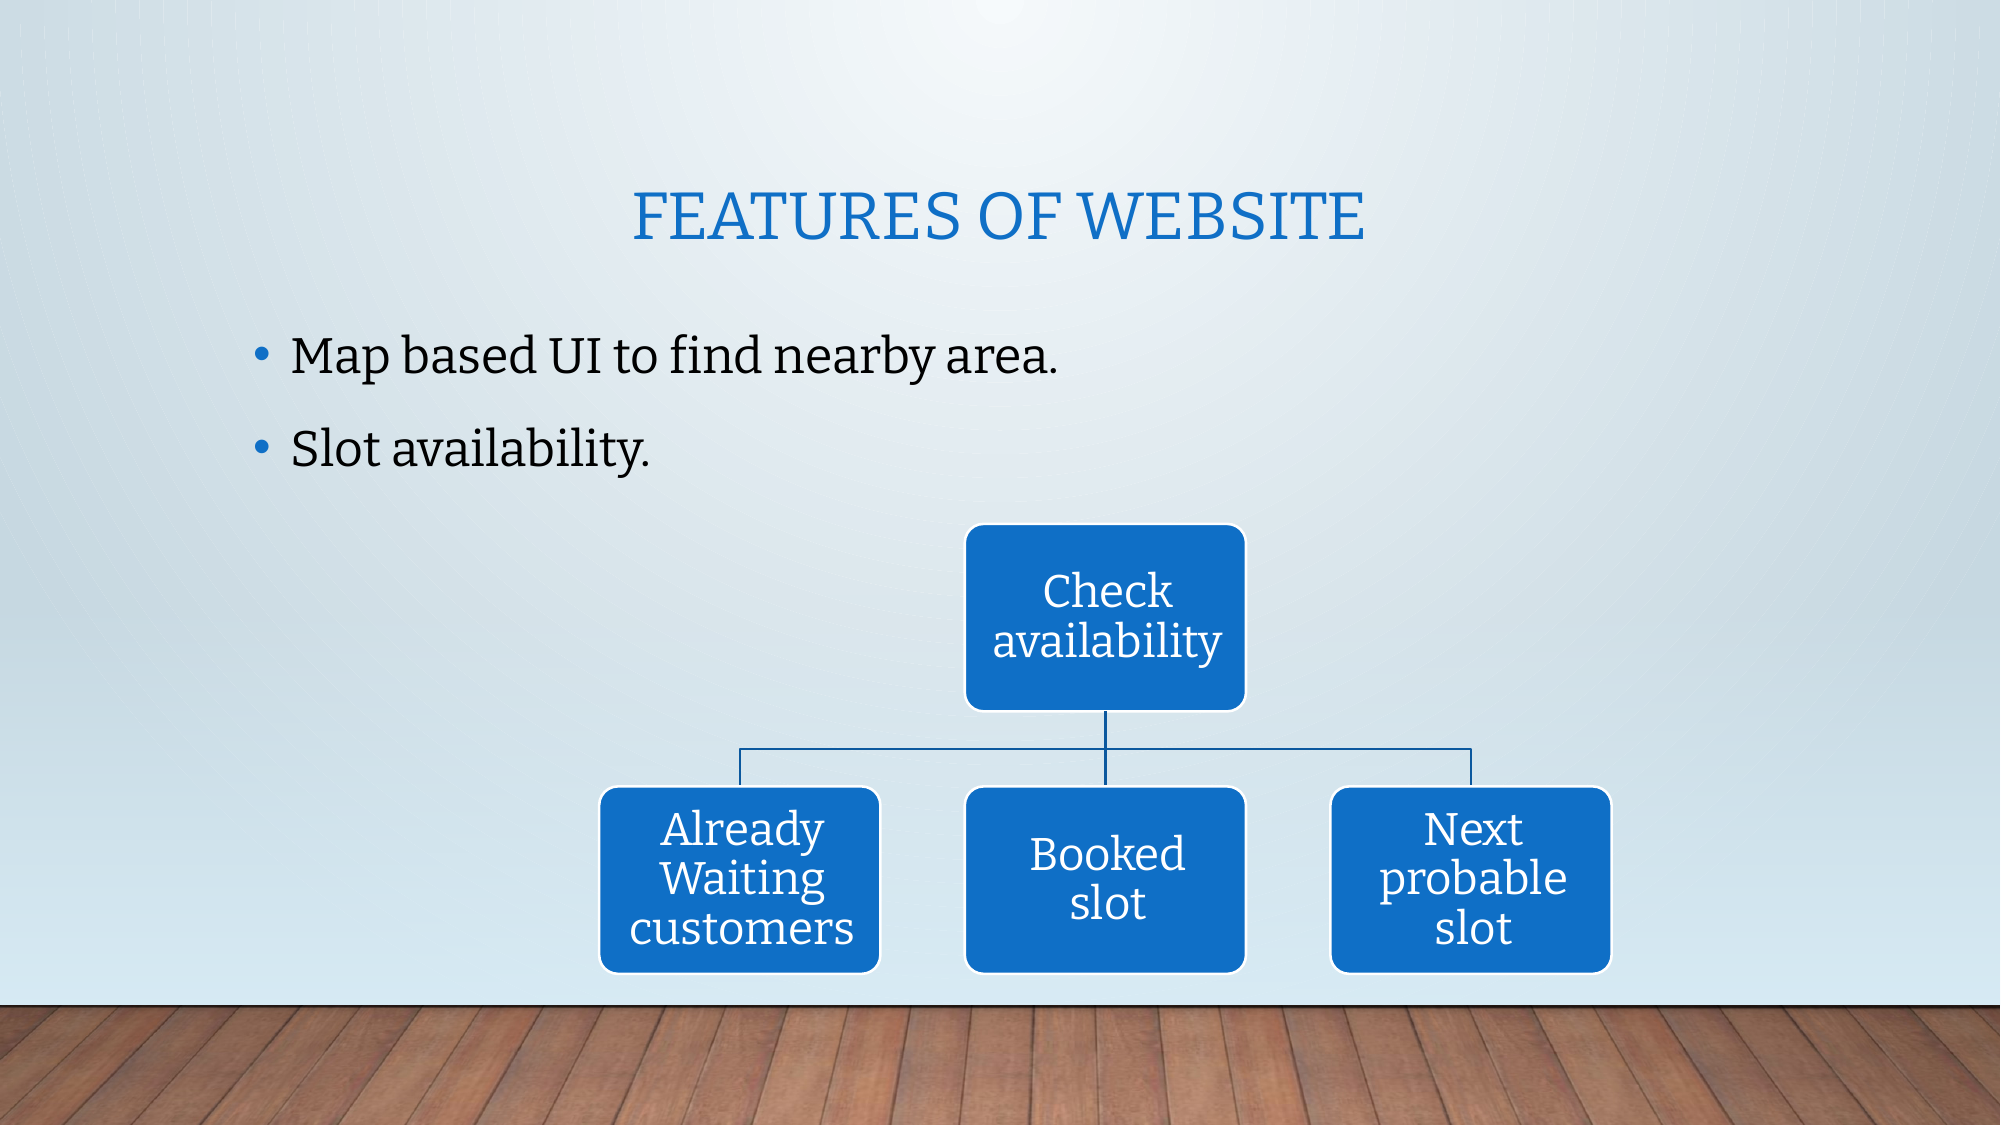

# Features of website
Map based UI to find nearby area.
Slot availability.

Check availability
Already Waiting customers
Booked slot
Next probable slot